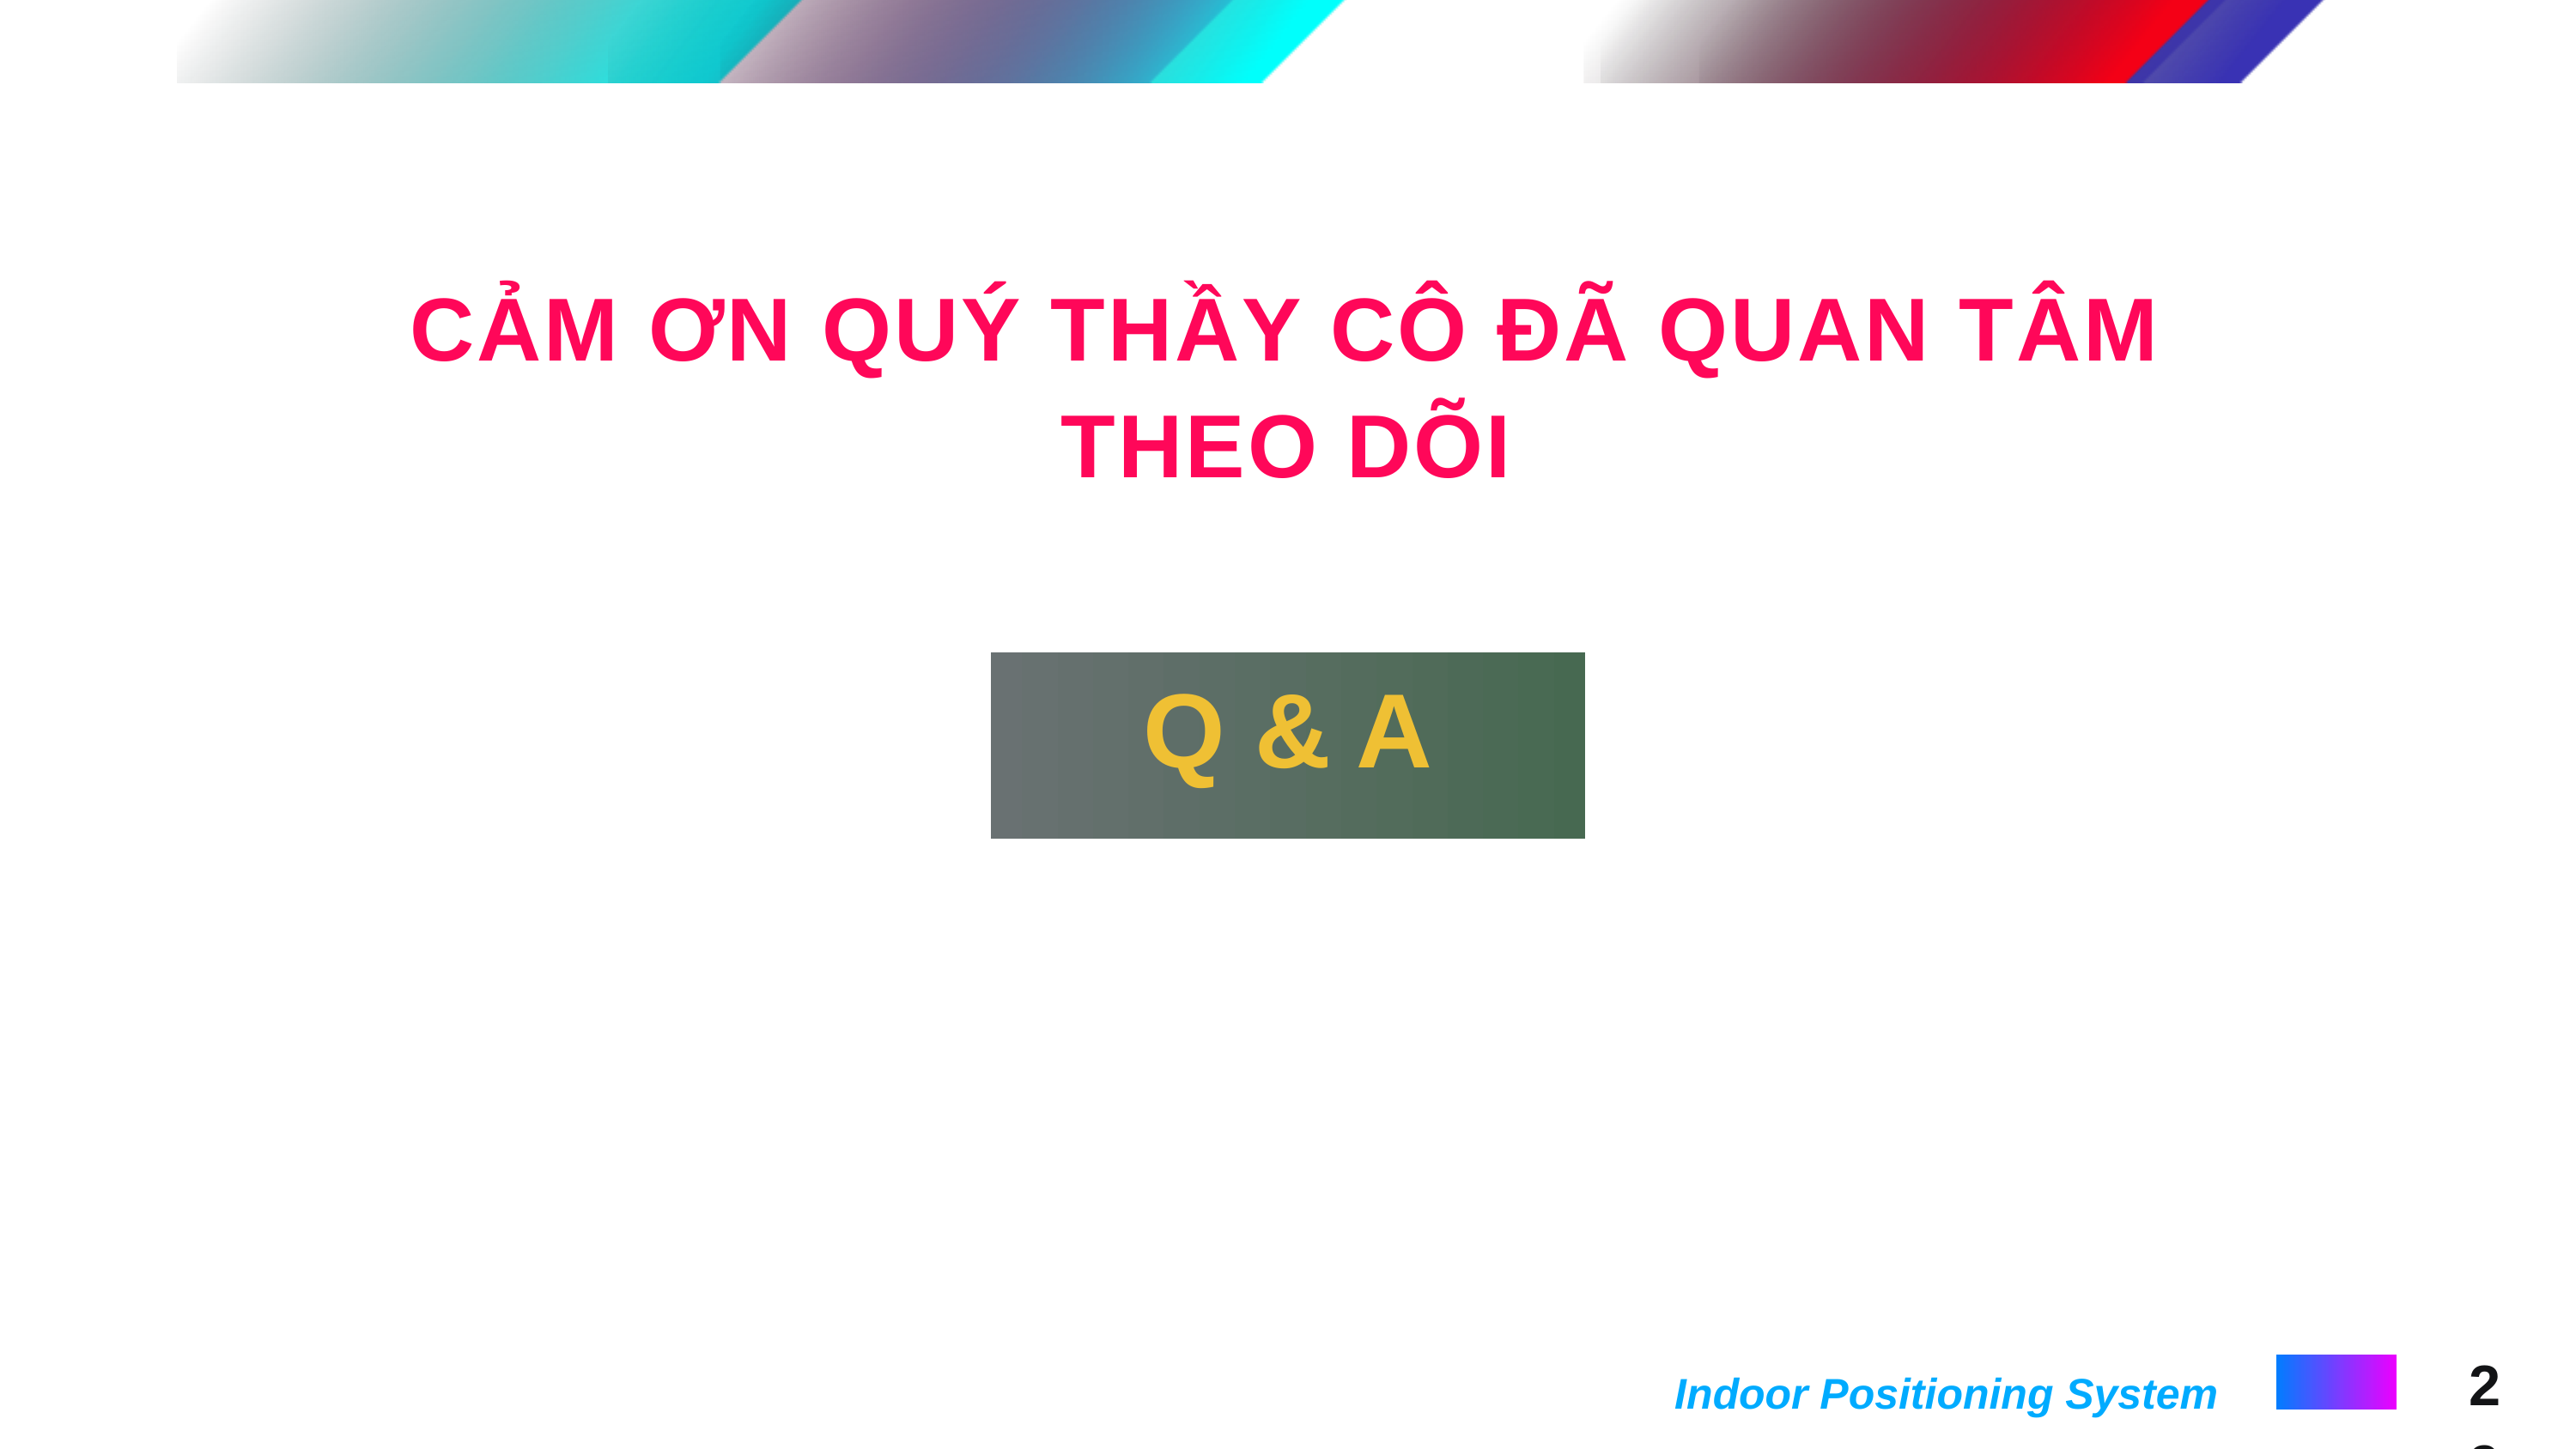

CẢM ƠN QUÝ THẦY CÔ ĐÃ QUAN TÂM THEO DÕI

Q & A
29

Indoor Positioning System